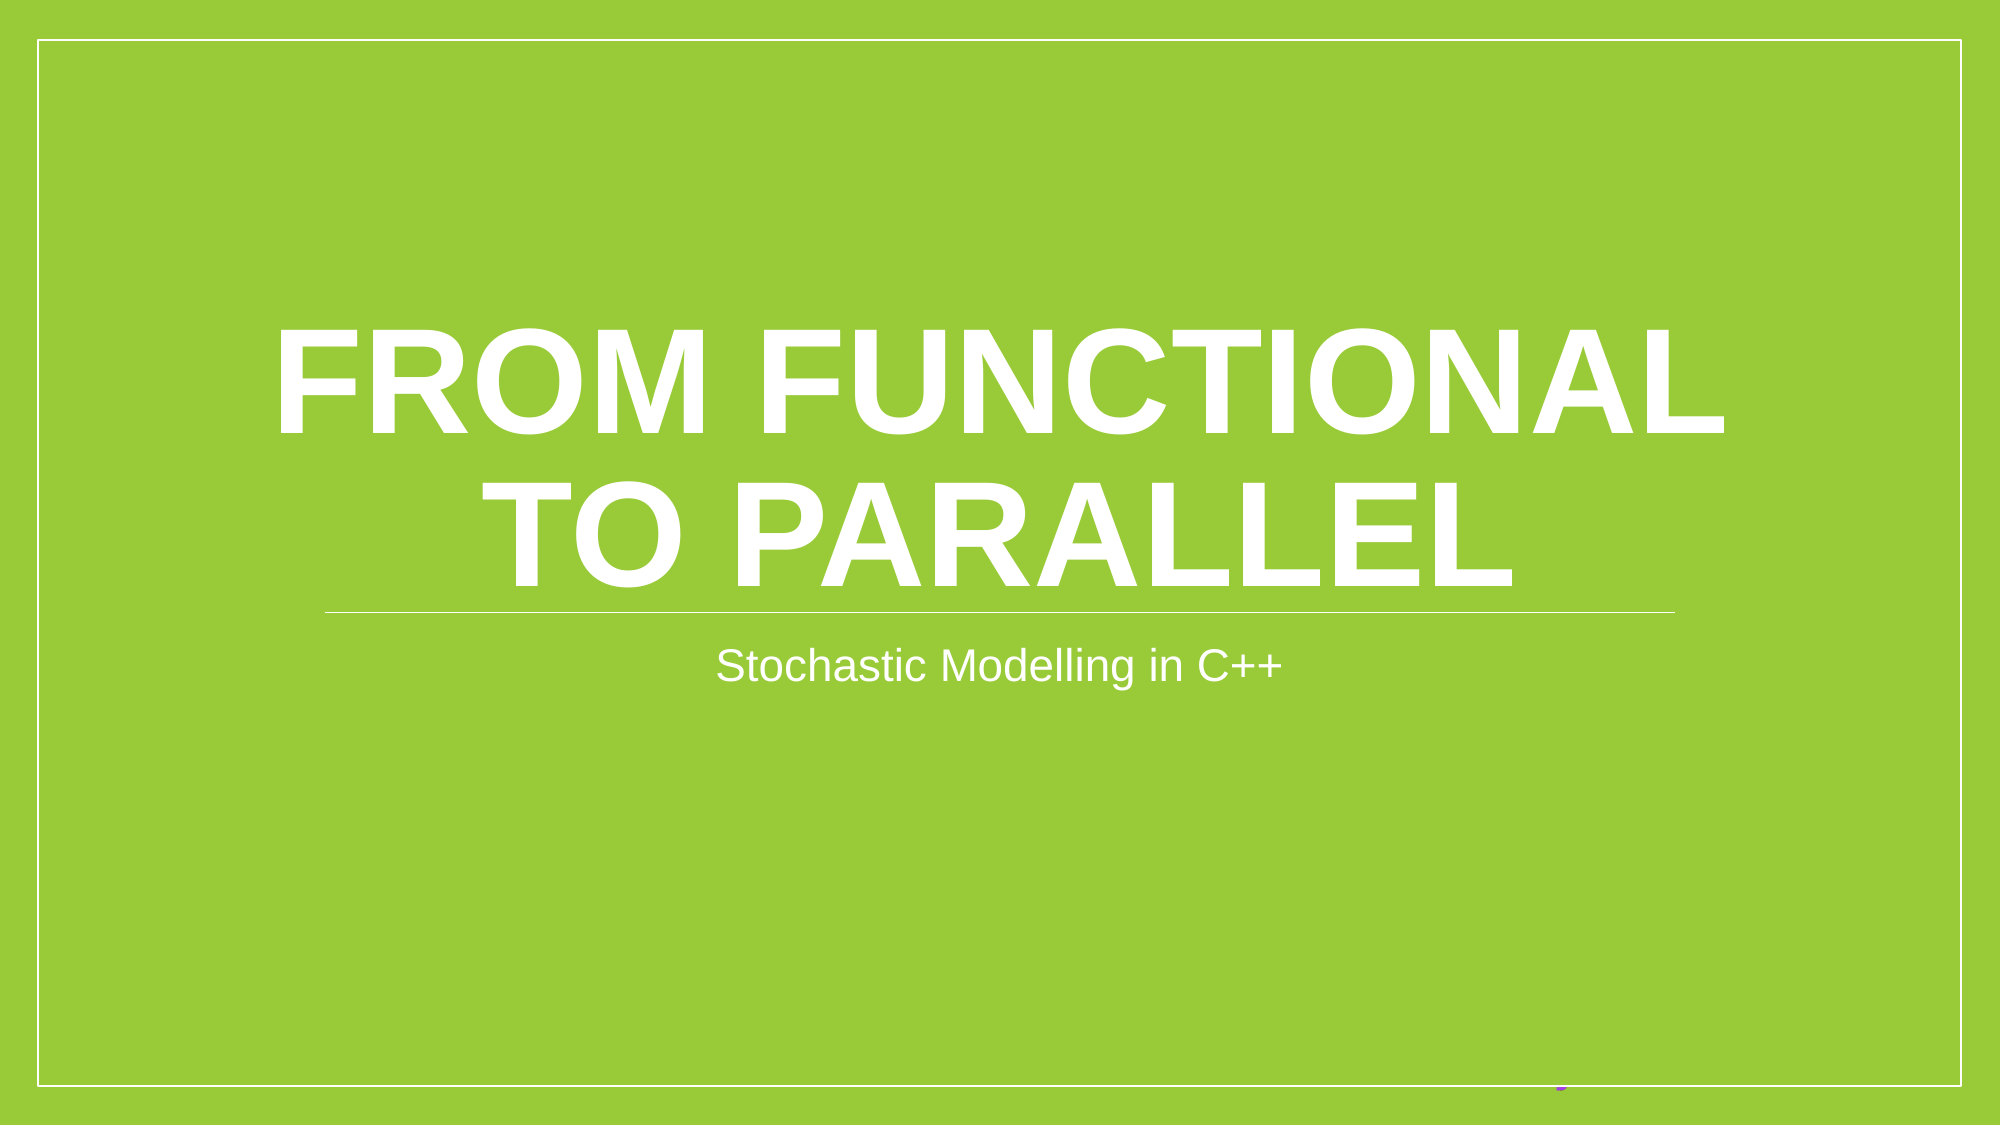

# From Functional to Parallel
Stochastic Modelling in C++